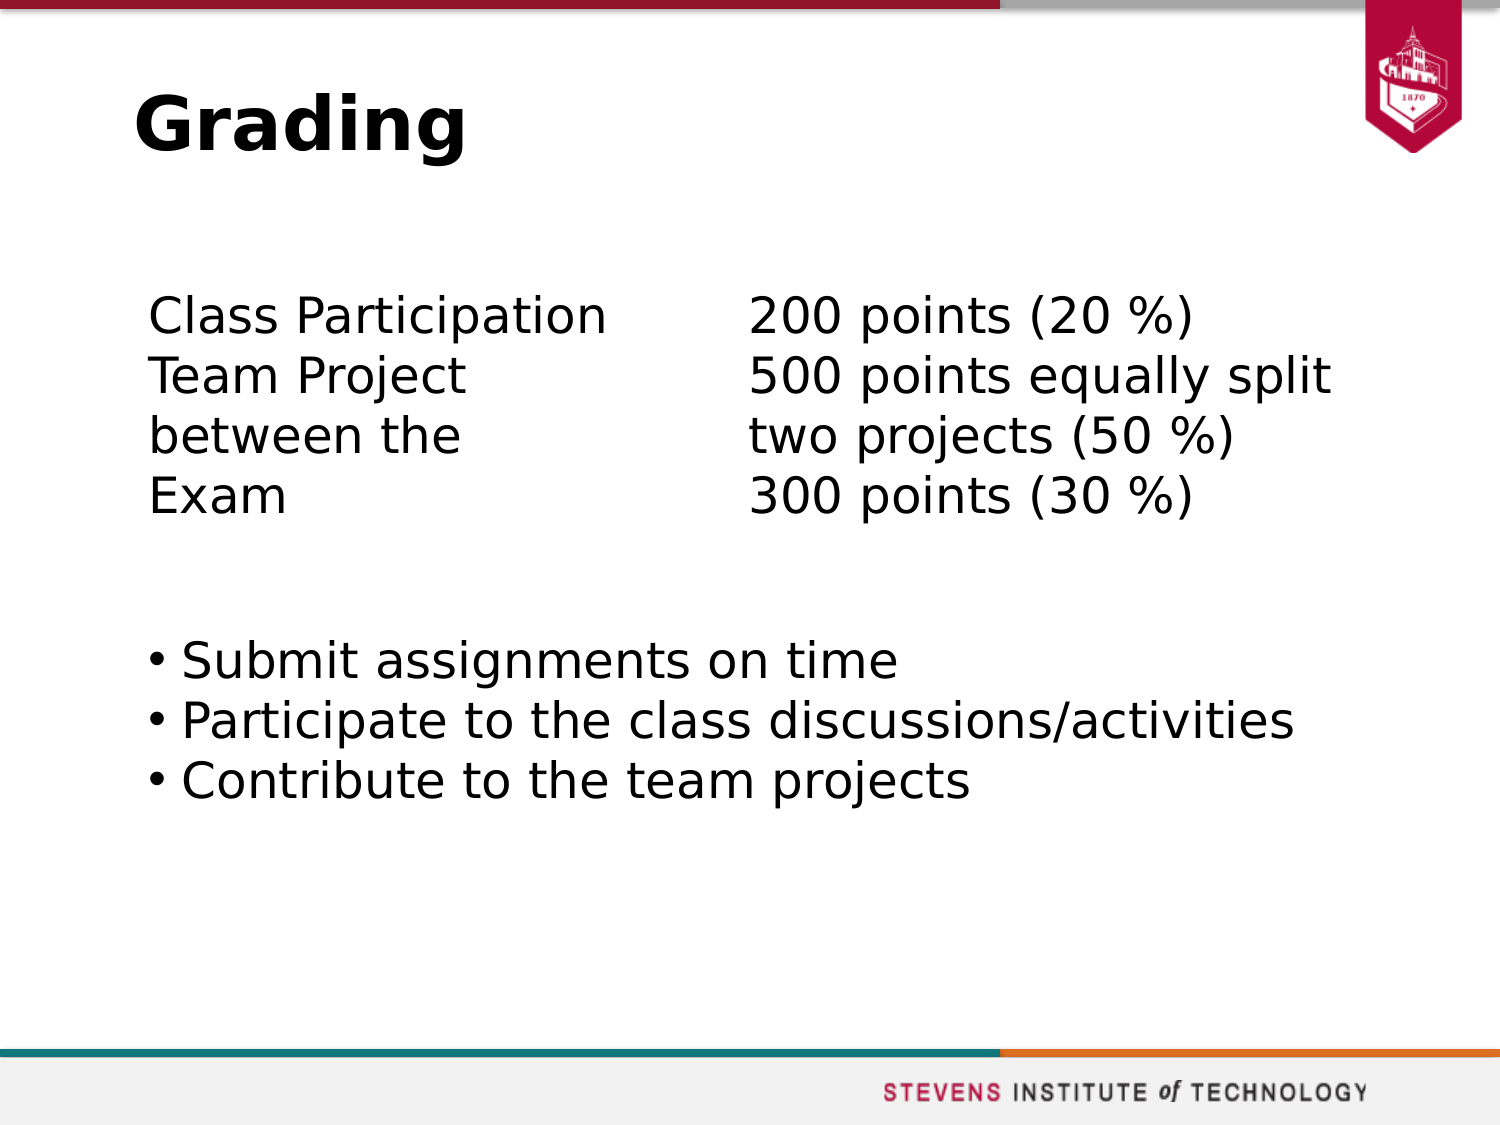

# Grading
Class Participation 	200 points (20 %)
Team Project 		500 points equally split between the 		two projects (50 %)
Exam   			300 points (30 %)
 Submit assignments on time
 Participate to the class discussions/activities
 Contribute to the team projects